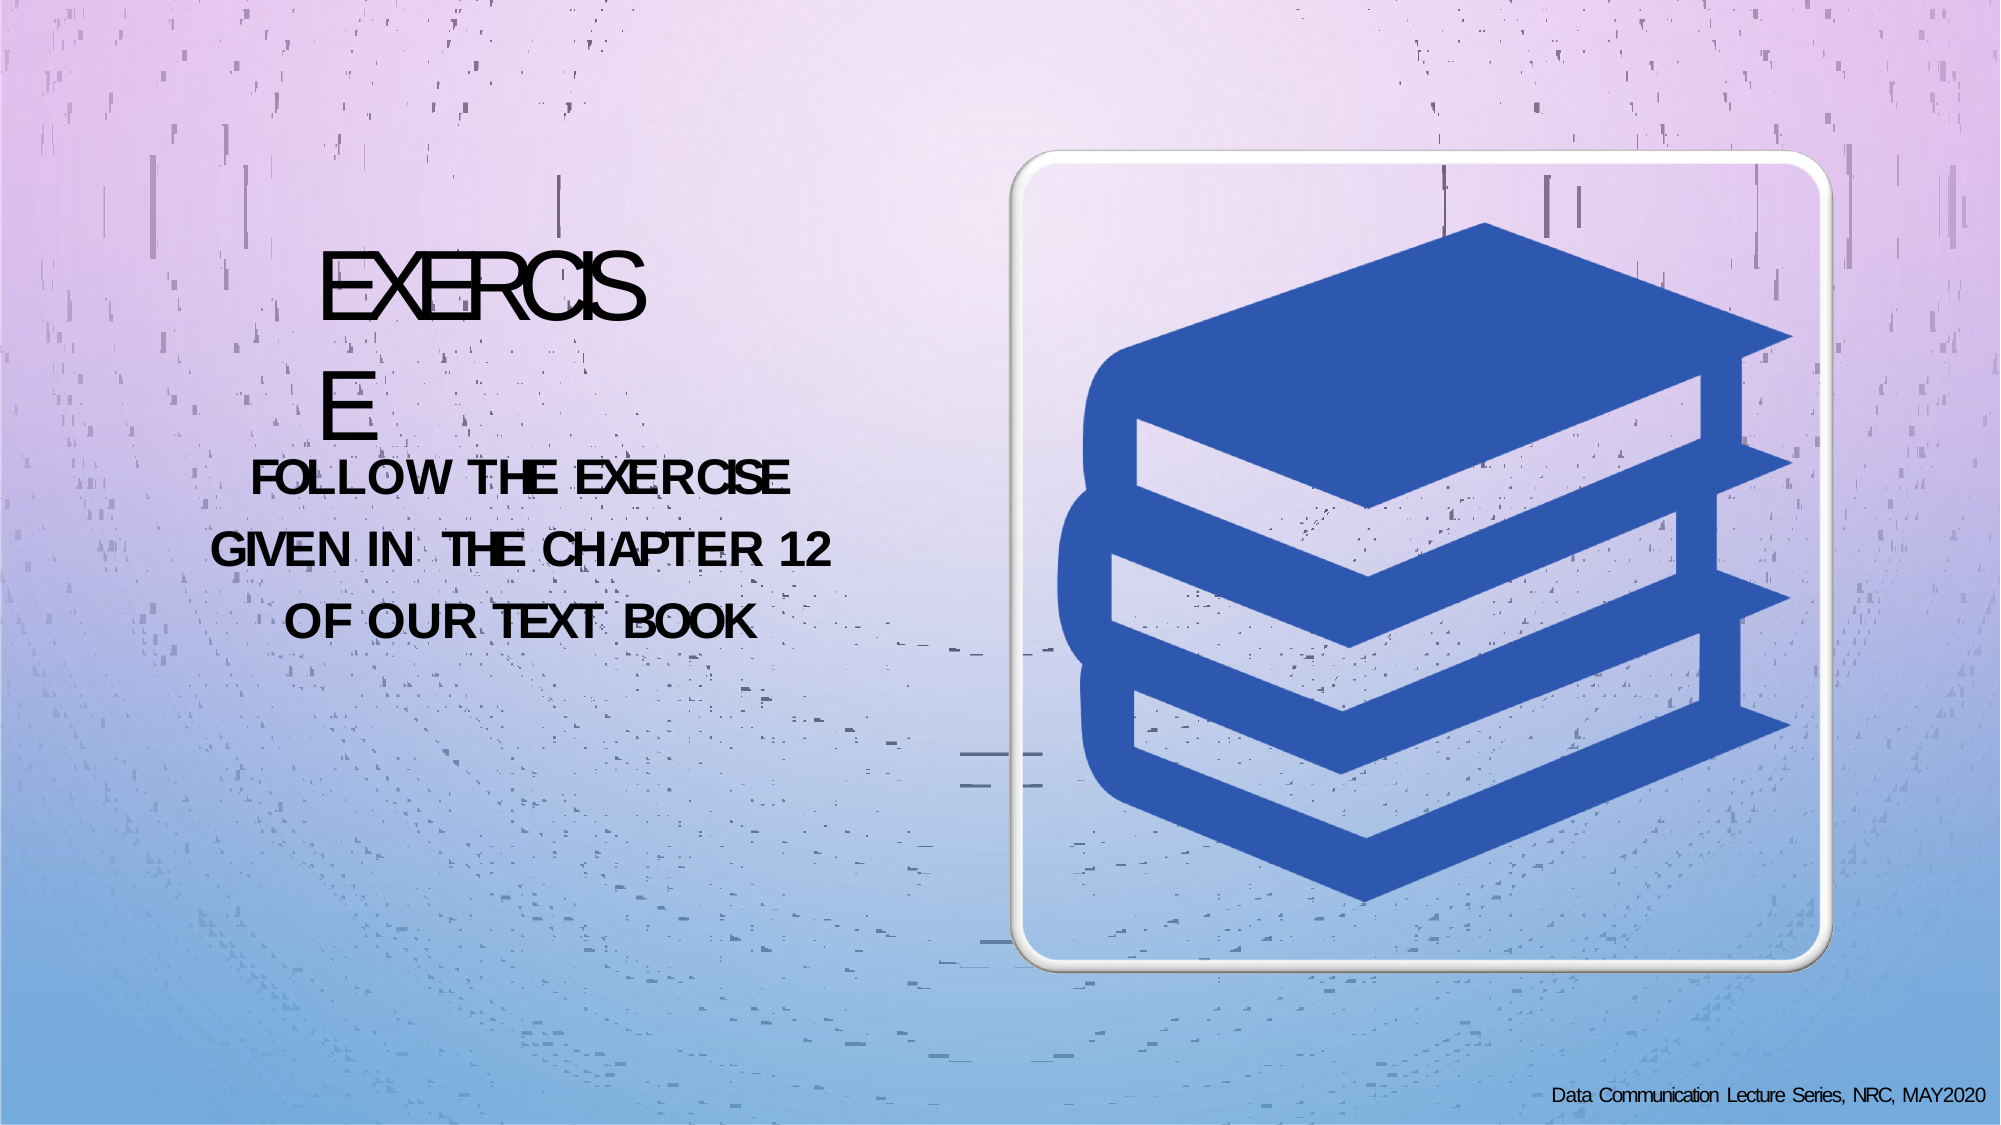

EXERCISE
FOLLOW THE EXERCISE GIVEN IN  THE CHAPTER 12 OF OUR TEXT  BOOK
Data Communication Lecture Series, NRC, MAY2020